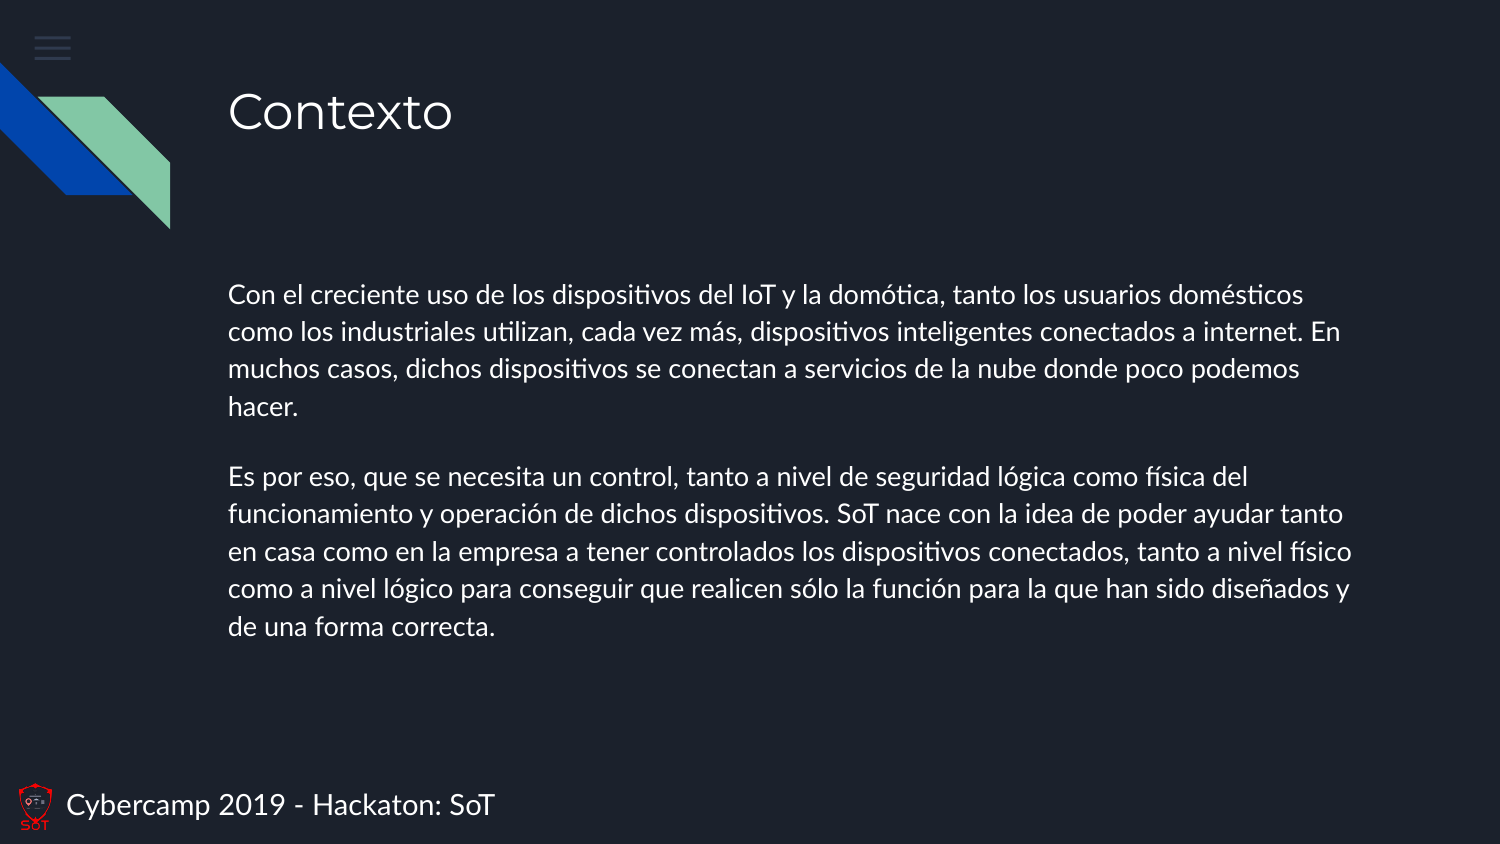

# Contexto
Con el creciente uso de los dispositivos del IoT y la domótica, tanto los usuarios domésticos como los industriales utilizan, cada vez más, dispositivos inteligentes conectados a internet. En muchos casos, dichos dispositivos se conectan a servicios de la nube donde poco podemos hacer.
Es por eso, que se necesita un control, tanto a nivel de seguridad lógica como física del funcionamiento y operación de dichos dispositivos. SoT nace con la idea de poder ayudar tanto en casa como en la empresa a tener controlados los dispositivos conectados, tanto a nivel físico como a nivel lógico para conseguir que realicen sólo la función para la que han sido diseñados y de una forma correcta.